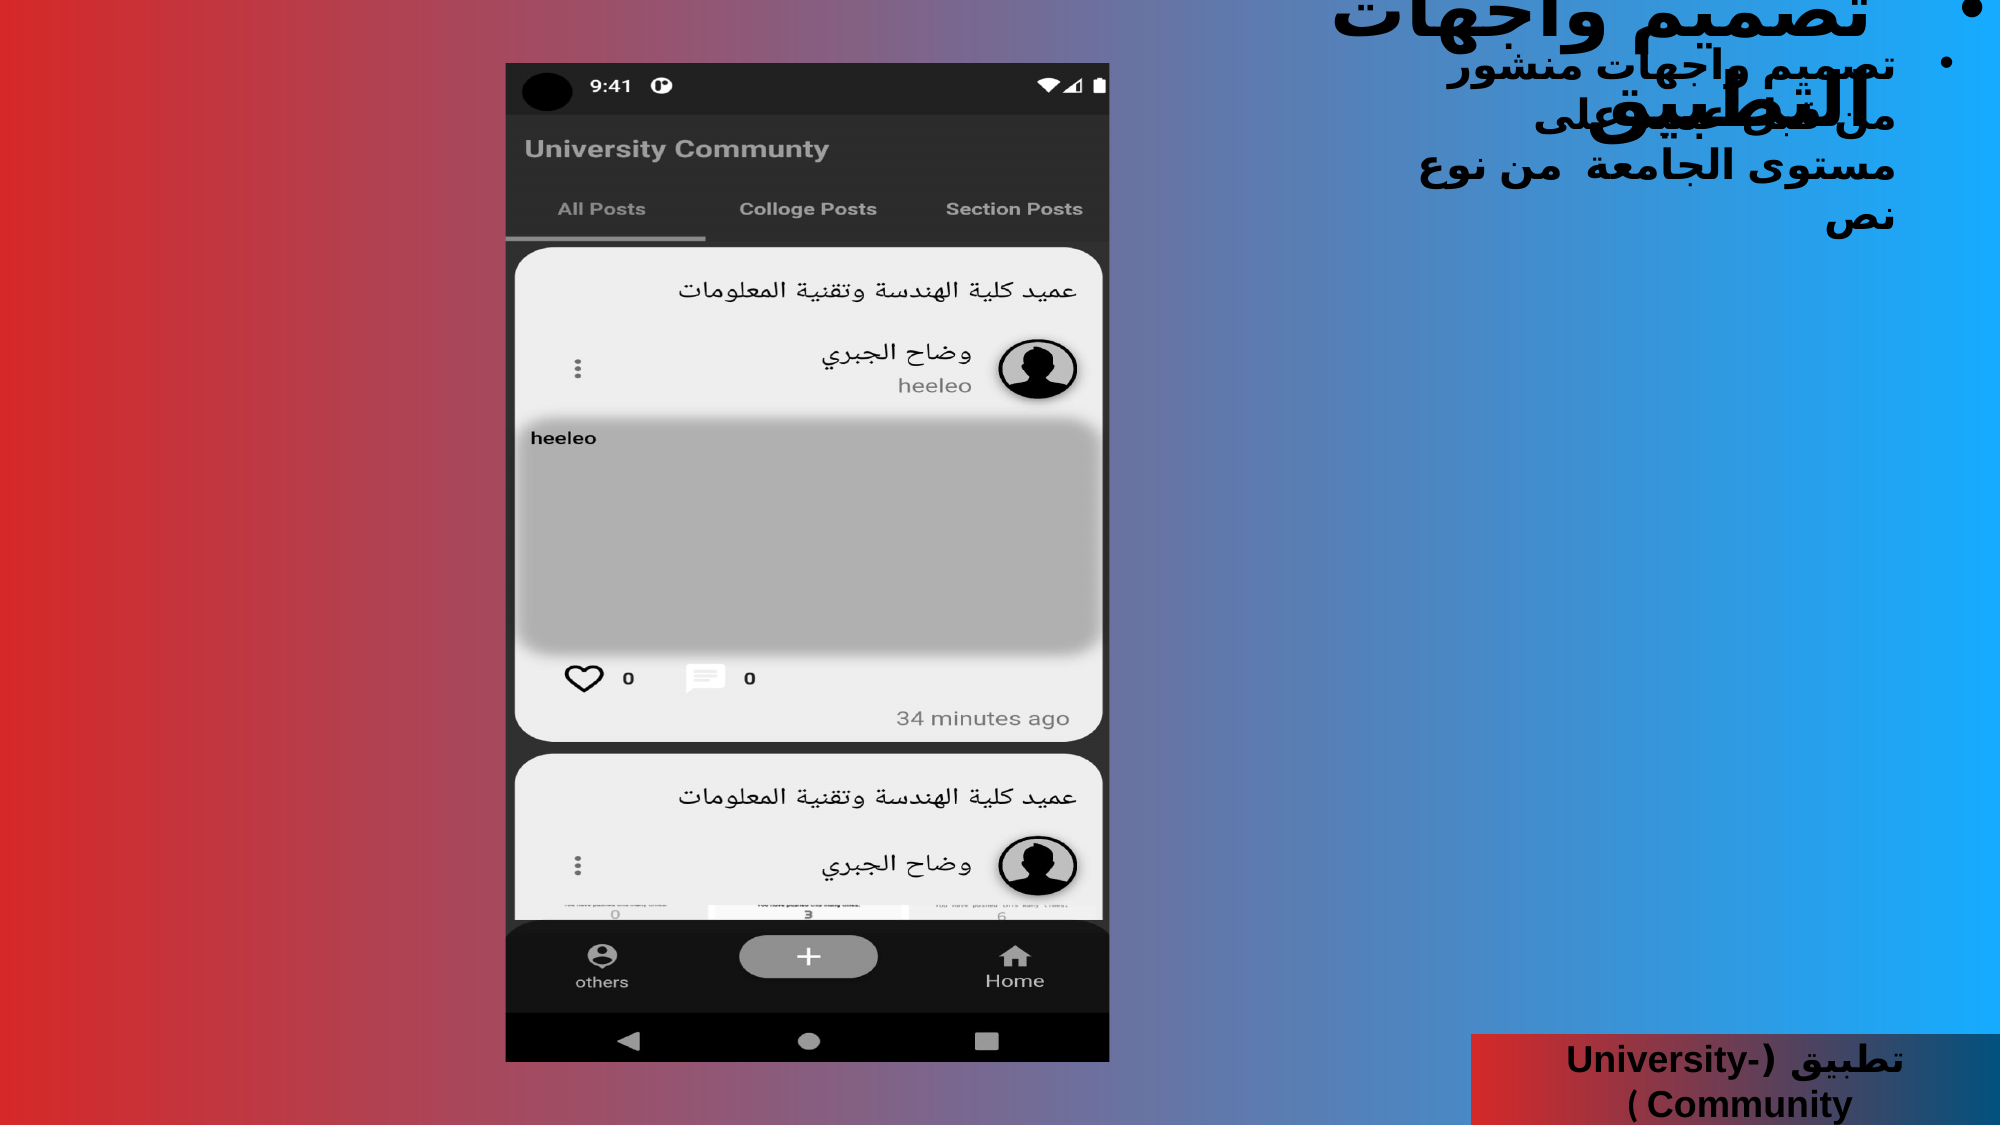

تصميم واجهات التطبيق

تصميم واجهات منشور من قبل عميد على مستوى الجامعة  من نوع نص

تطبيق (University-Community )